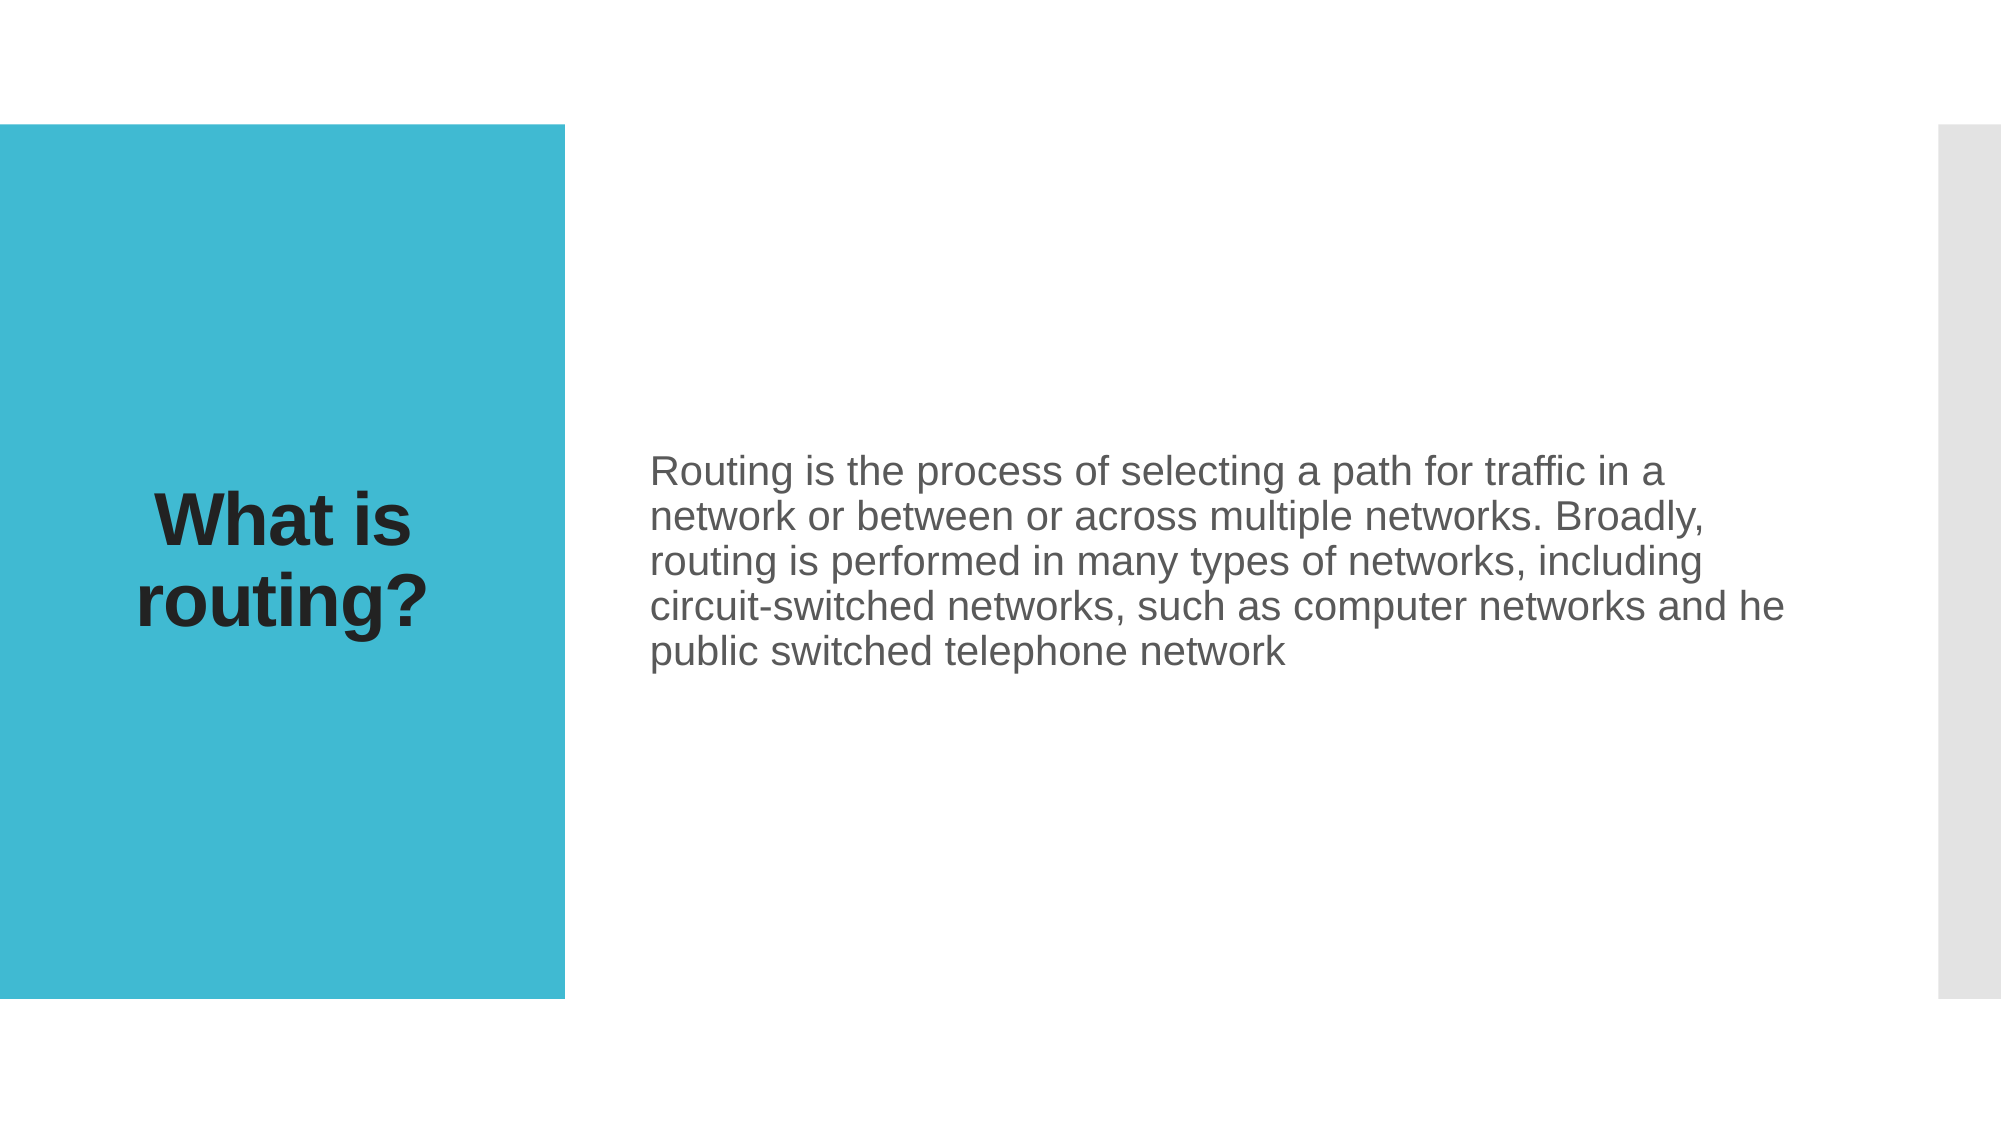

Routing is the process of selecting a path for traffic in a network or between or across multiple networks. Broadly, routing is performed in many types of networks, including circuit-switched networks, such as computer networks and he public switched telephone network
# What is routing?